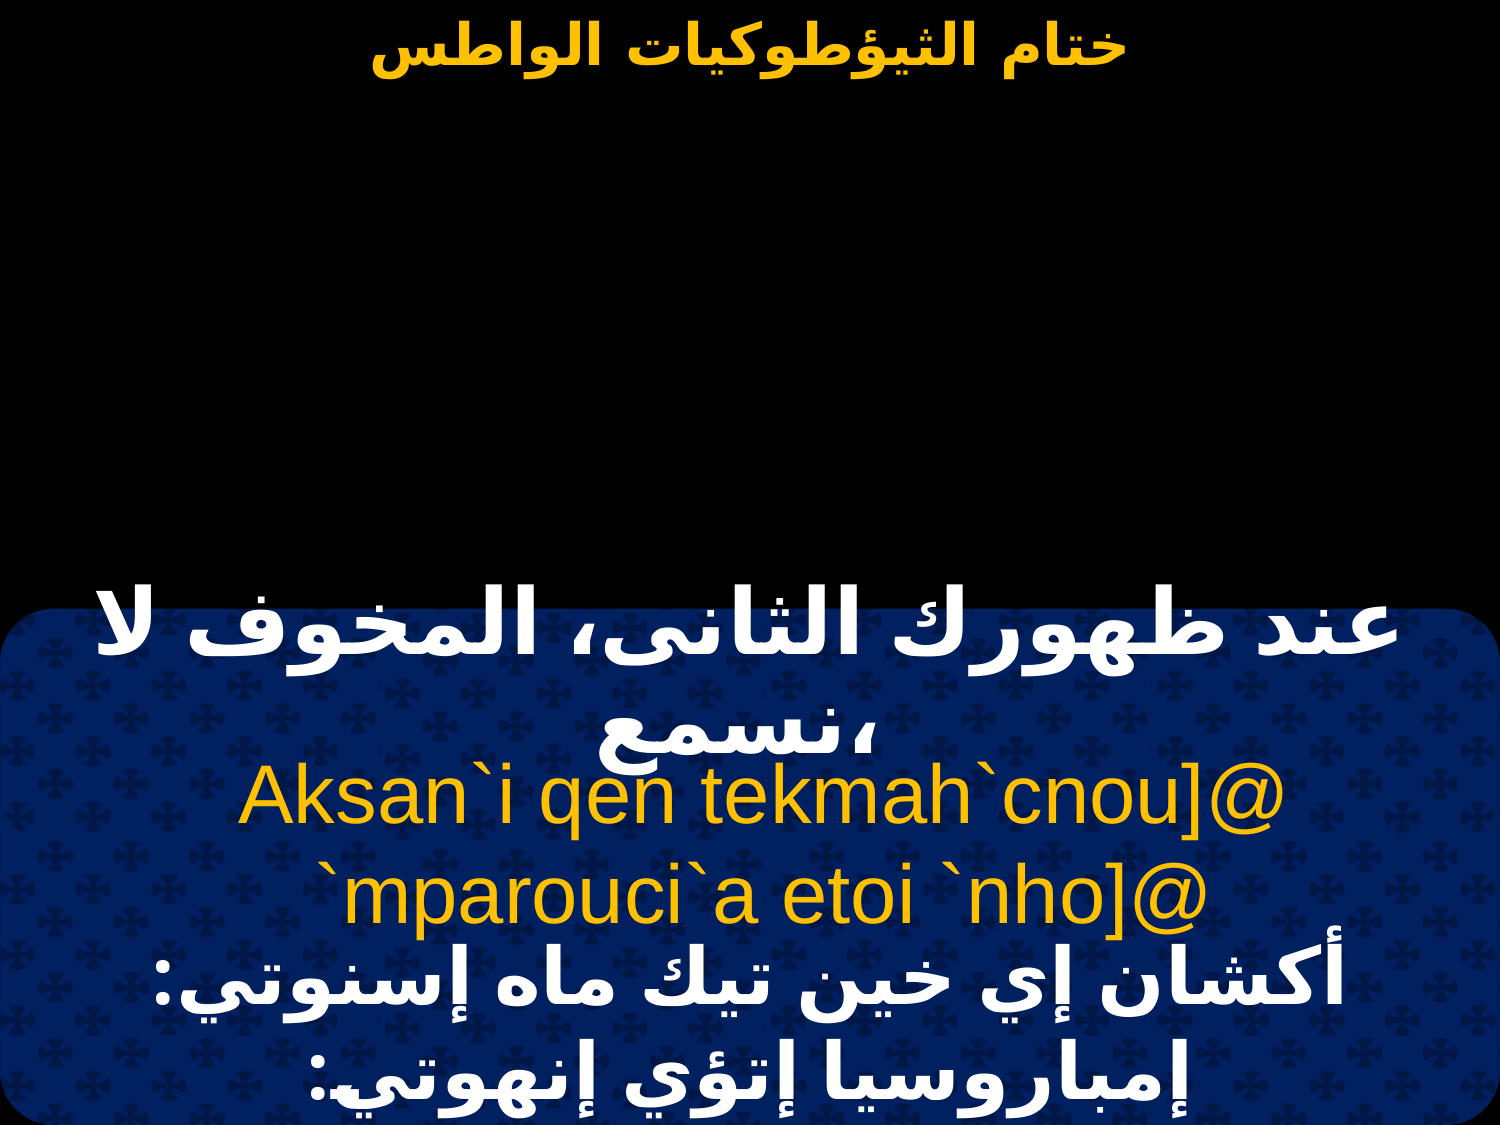

عند ظهورك الثانى، المخوف لا نسمع،
Aksan`i qen tekmah`cnou]@ `mparouci`a etoi `nho]@
أكشان إي خين تيك ماه إسنوتي: إمباروسيا إتؤي إنهوتي: